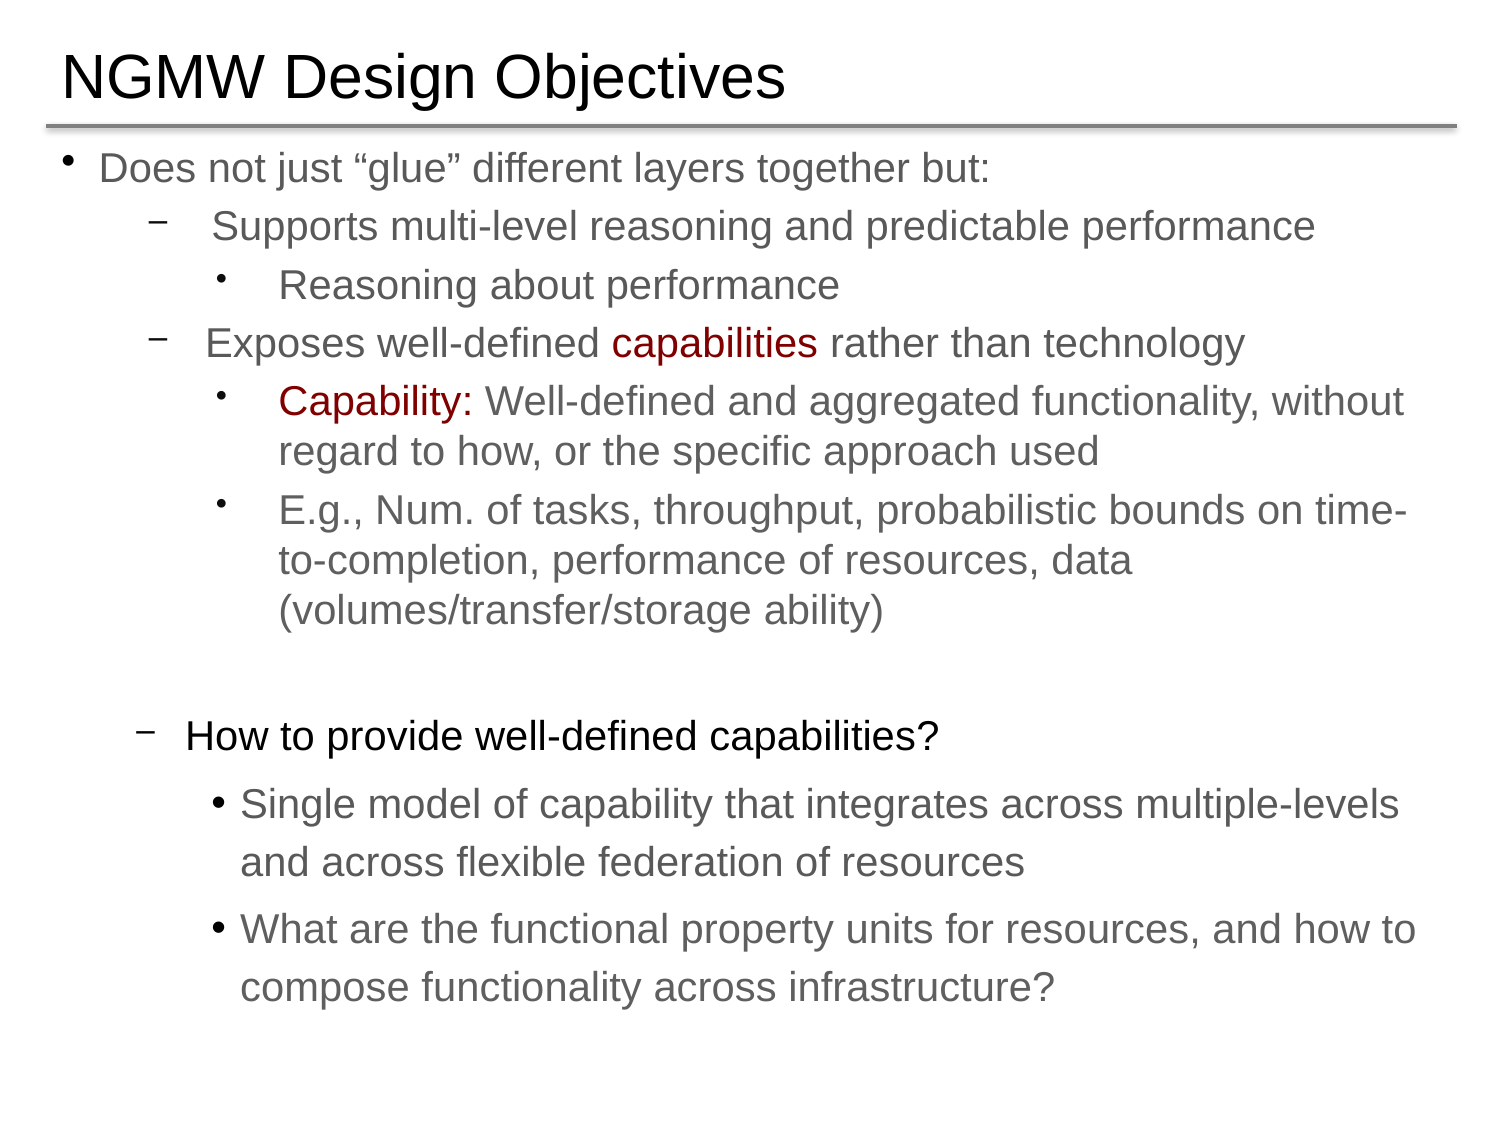

# NGMW Design Objectives
Does not just “glue” different layers together but:
Supports multi-level reasoning and predictable performance
Reasoning about performance
Exposes well-defined capabilities rather than technology
Capability: Well-defined and aggregated functionality, without regard to how, or the specific approach used
E.g., Num. of tasks, throughput, probabilistic bounds on time-to-completion, performance of resources, data (volumes/transfer/storage ability)

 How to provide well-defined capabilities?
Single model of capability that integrates across multiple-levels and across flexible federation of resources
What are the functional property units for resources, and how to compose functionality across infrastructure?